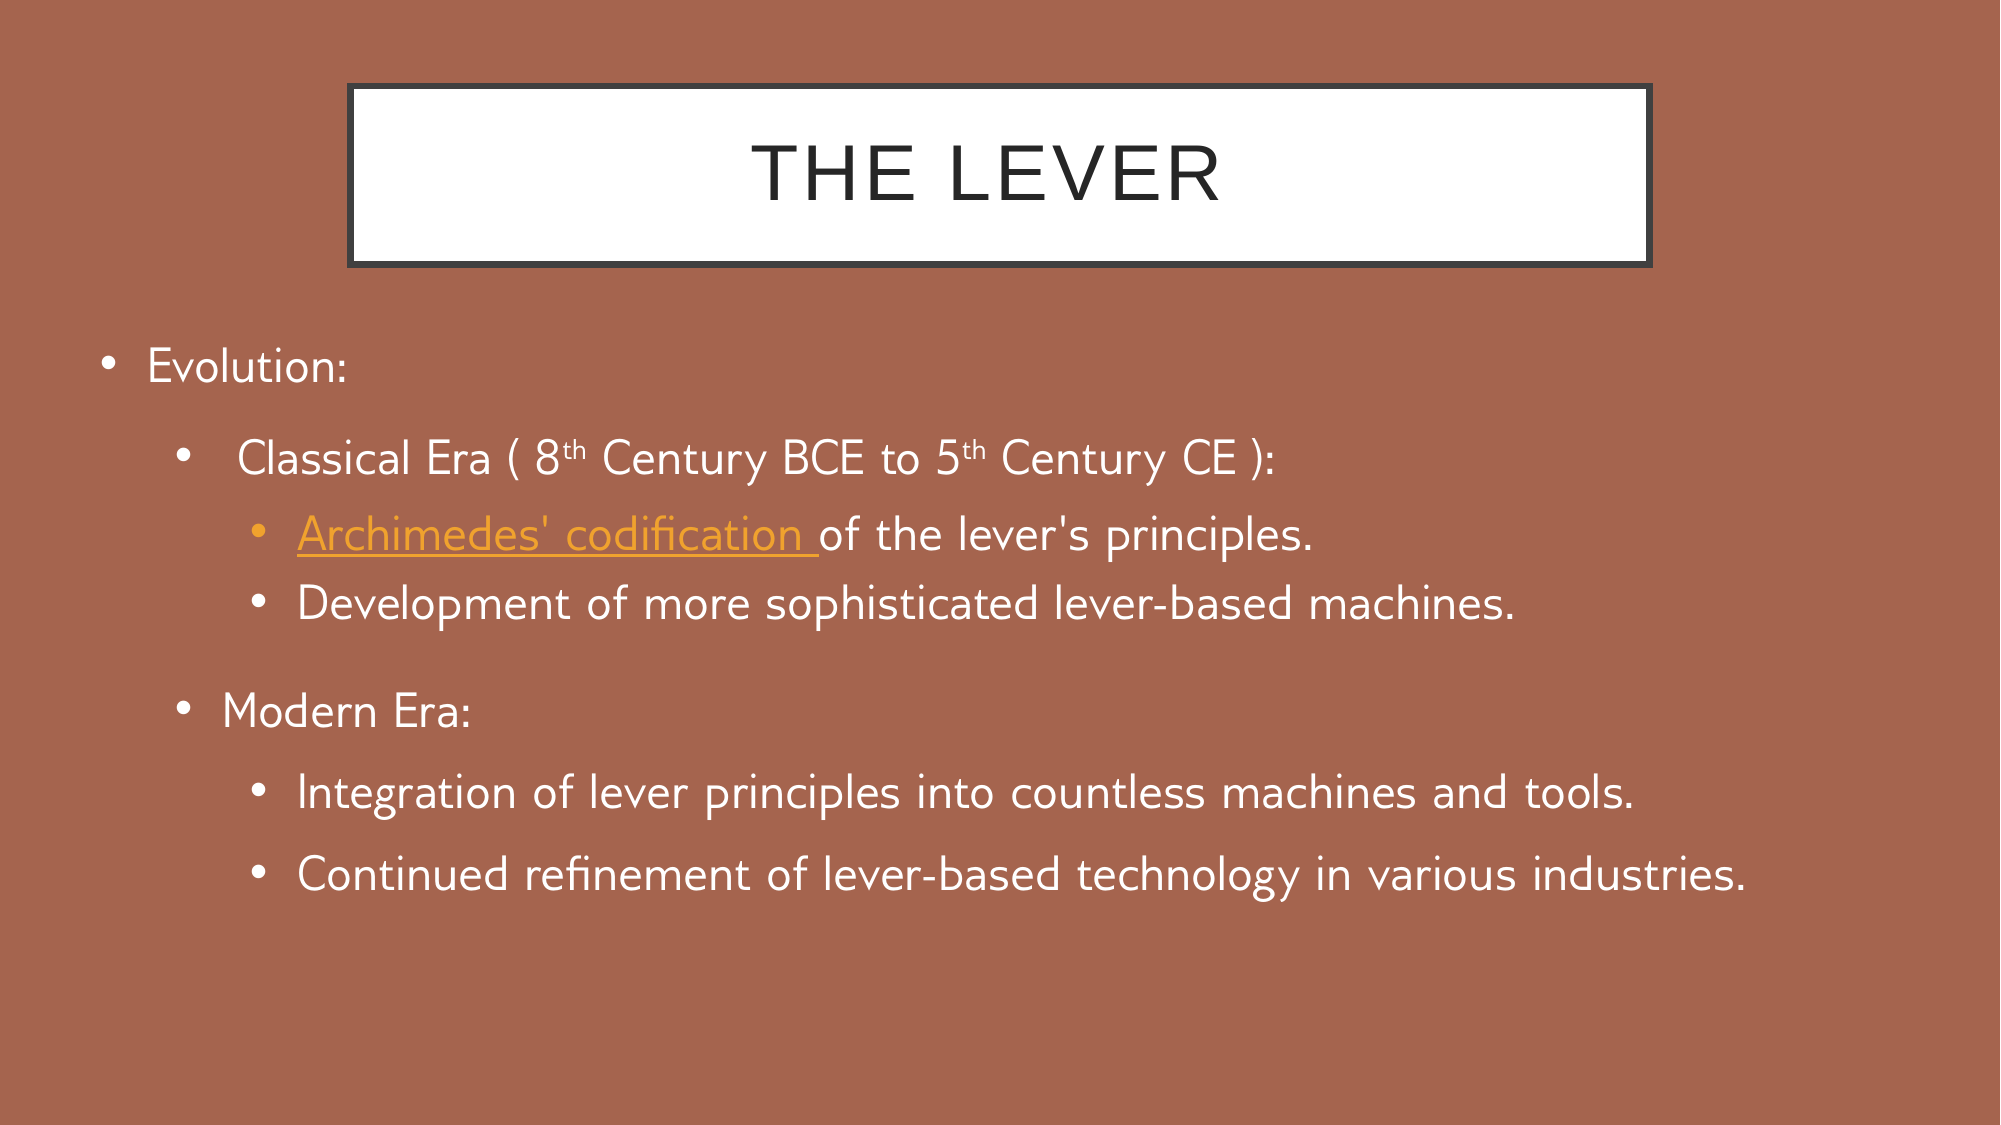

# The LEVER
Evolution:
 Classical Era ( 8th Century BCE to 5th Century CE ):
Archimedes' codification of the lever's principles.
Development of more sophisticated lever-based machines.
Modern Era:
Integration of lever principles into countless machines and tools.
Continued refinement of lever-based technology in various industries.